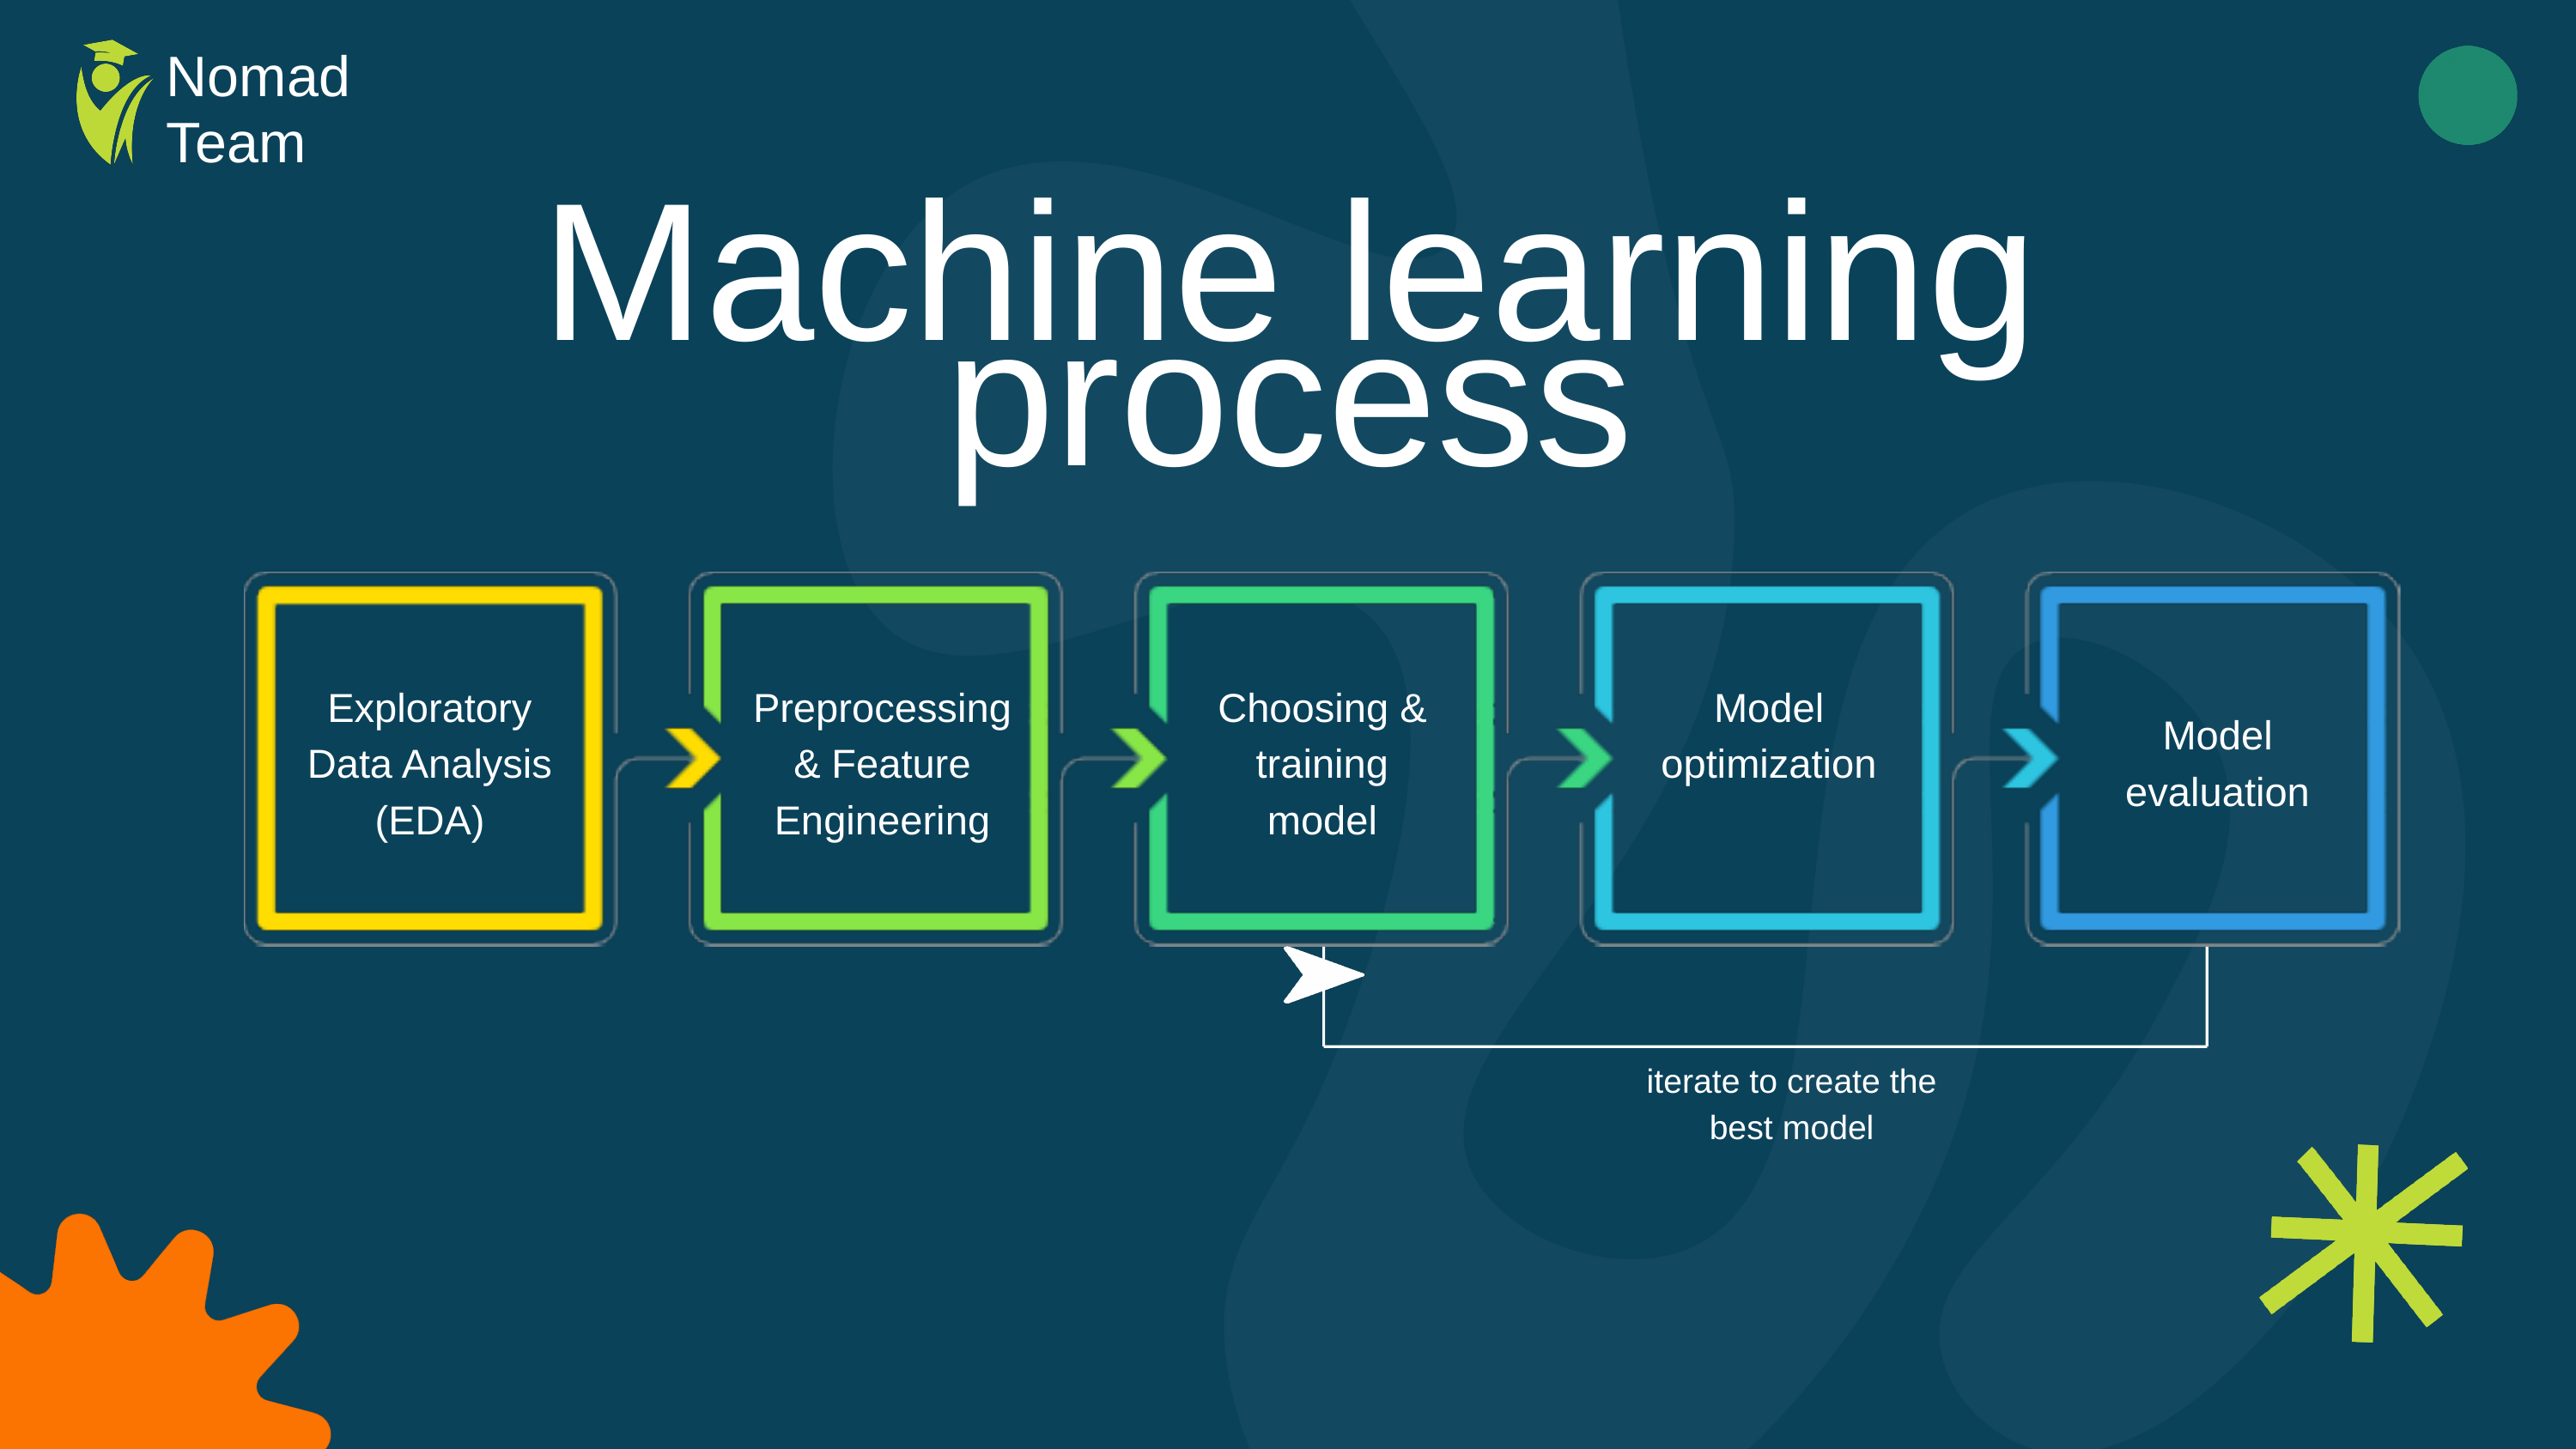

Nomad Team

Machine learning process

Exploratory Data Analysis (EDA)
Preprocessing & Feature Engineering
Choosing & training model
Model optimization
Model evaluation

iterate to create the best model